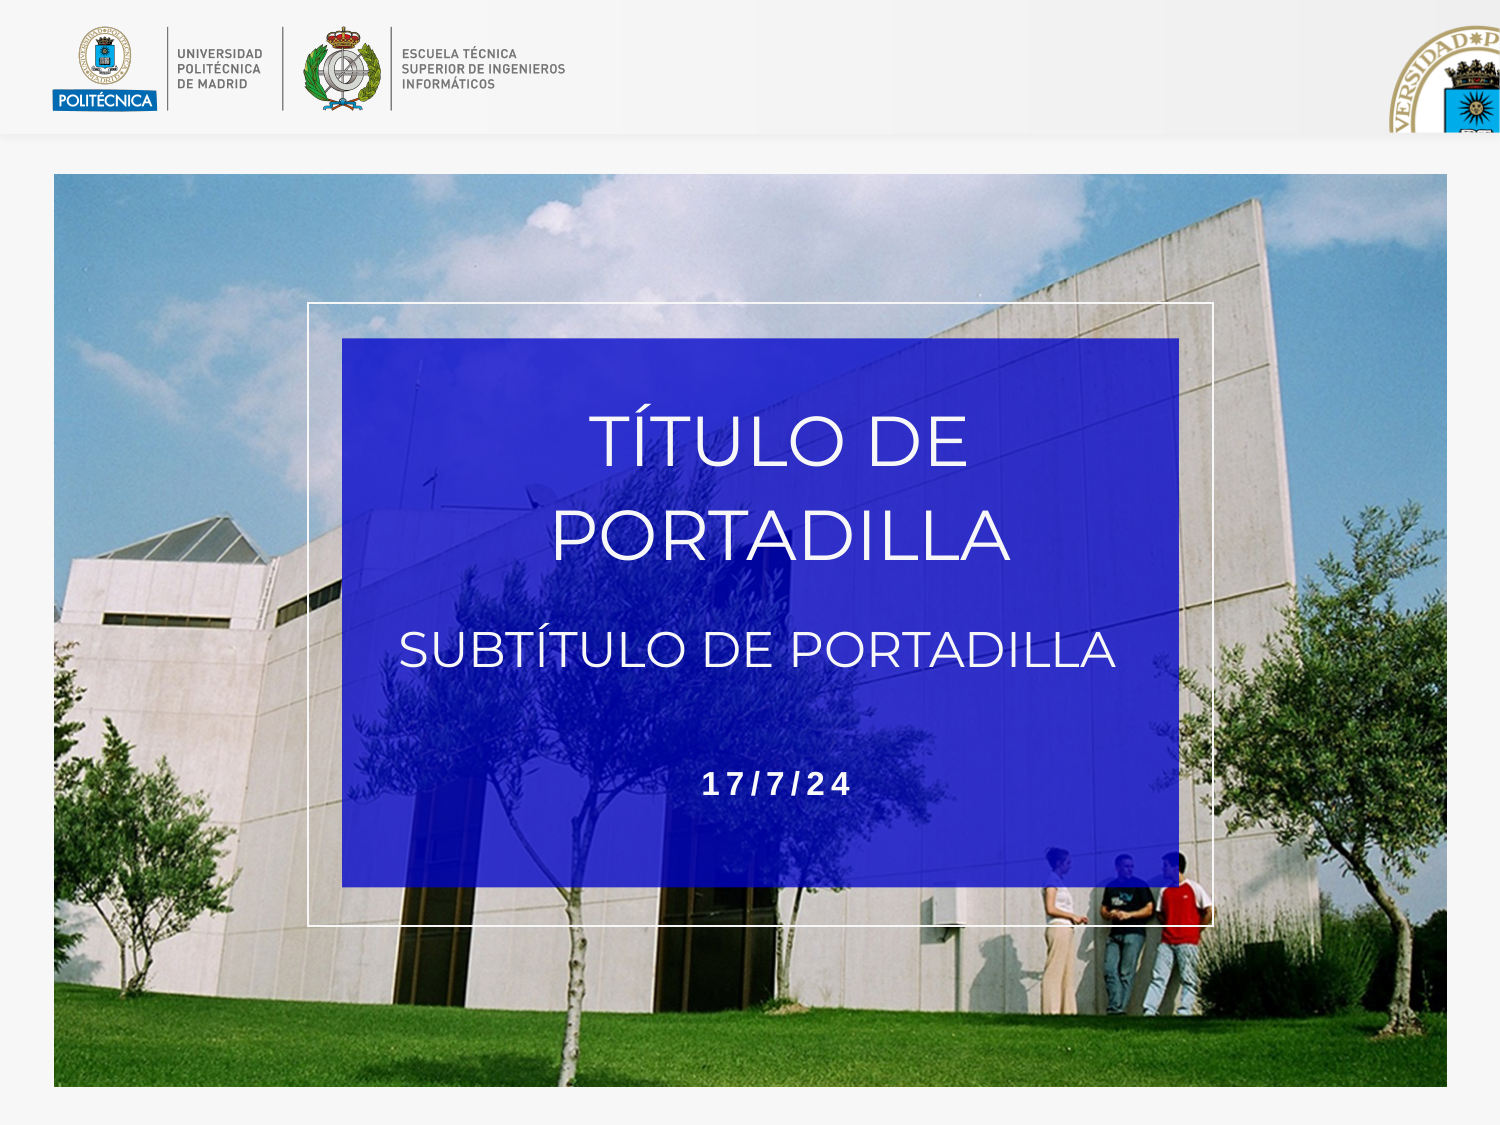

TÍTULO DE PORTADILLA
SUBTÍTULO DE PORTADILLA
17/7/24